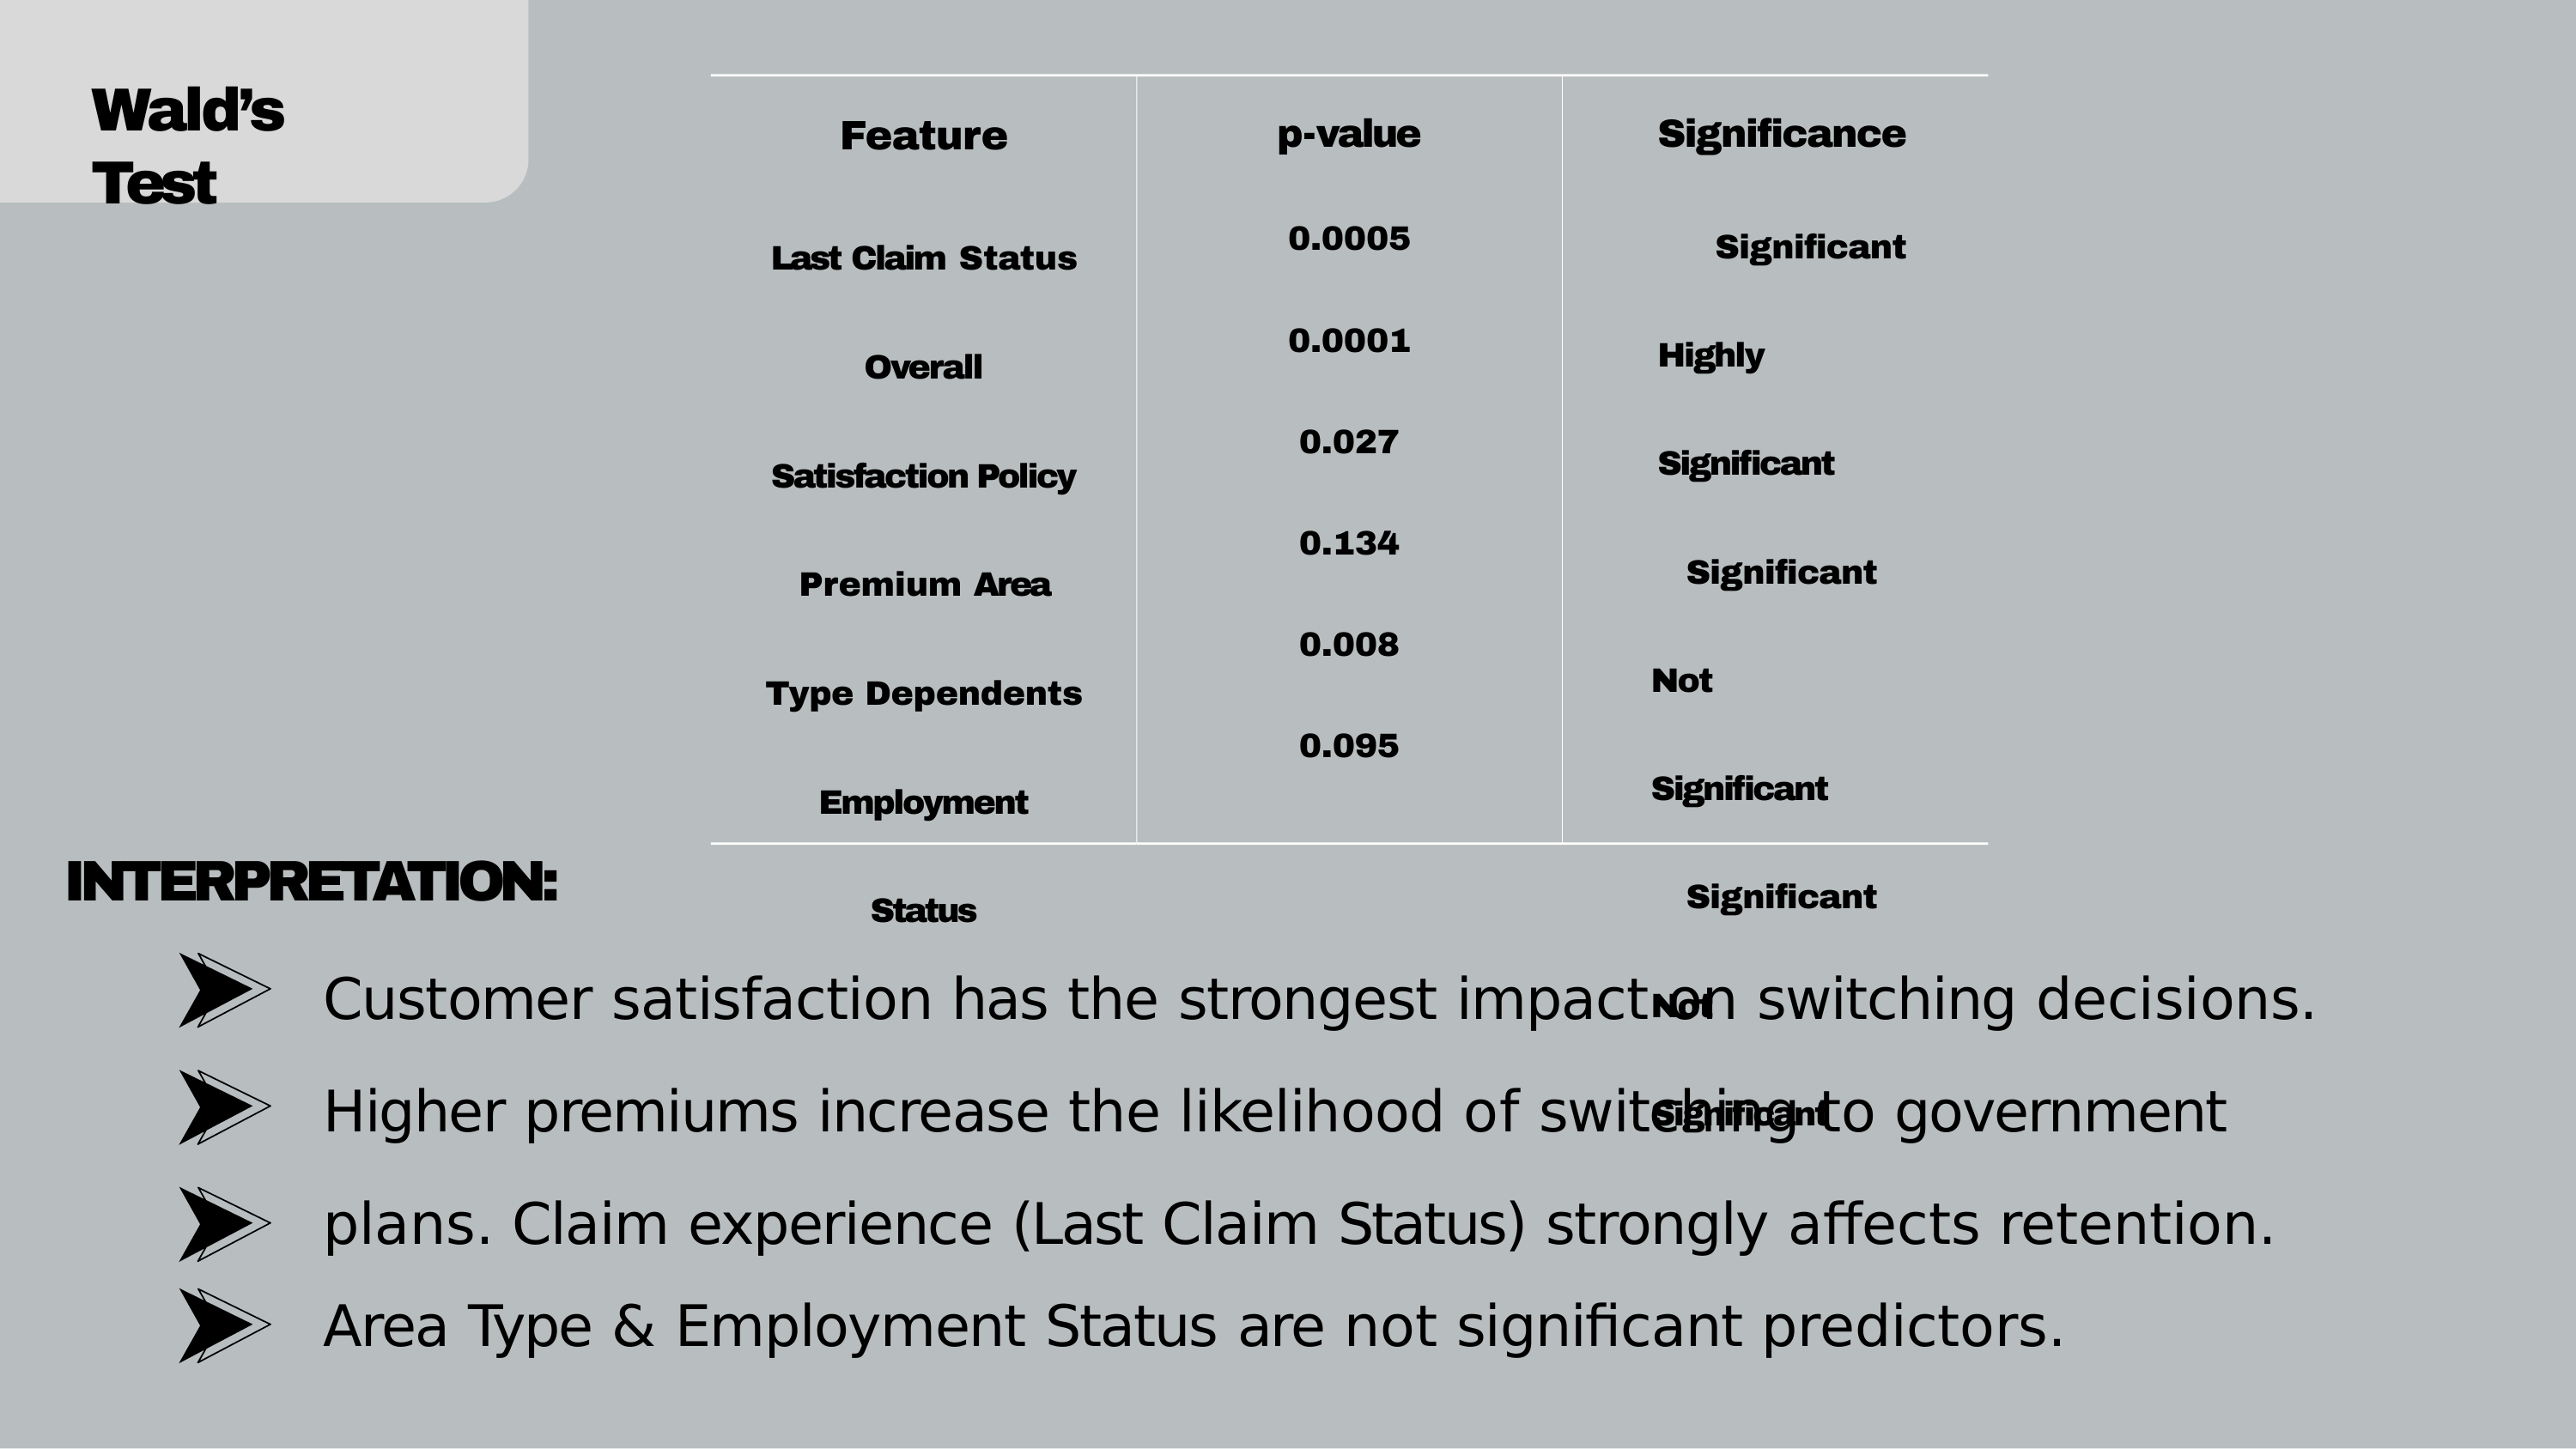

# Wald’s Test

p-value

0.0005

0.0001

0.027

0.134

0.008

0.095
Significance
Significant Highly Significant
Significant Not Significant
Significant Not Significant
Feature
Last Claim Status Overall Satisfaction Policy Premium Area Type Dependents Employment Status
INTERPRETATION:
Customer satisfaction has the strongest impact on switching decisions. Higher premiums increase the likelihood of switching to government plans. Claim experience (Last Claim Status) strongly affects retention.
Area Type & Employment Status are not significant predictors.